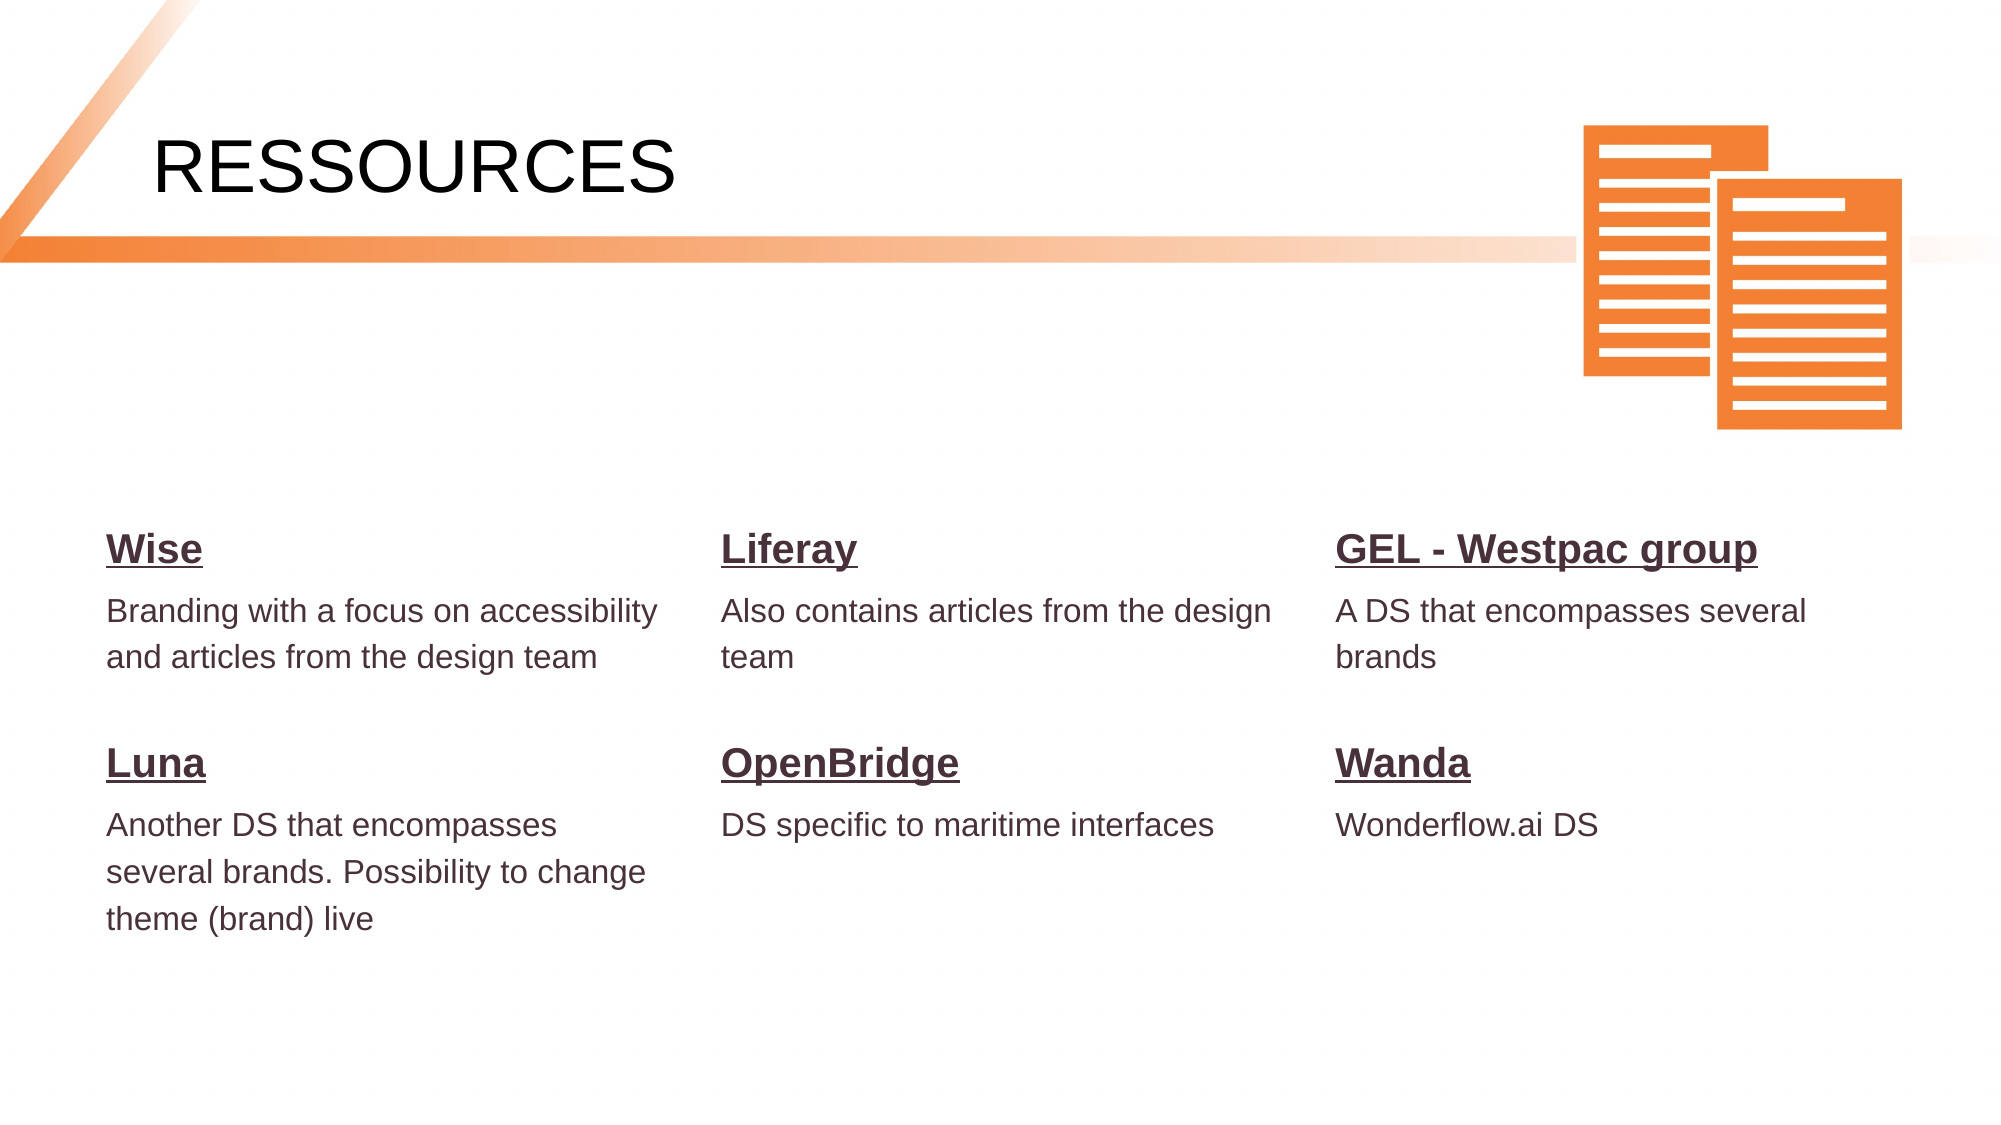

# RESSOURCES
Wise
Liferay
GEL - Westpac group
Branding with a focus on accessibility and articles from the design team
Also contains articles from the design team
A DS that encompasses several brands
Luna
OpenBridge
Wanda
Another DS that encompasses several brands. Possibility to change theme (brand) live
DS specific to maritime interfaces
Wonderflow.ai DS